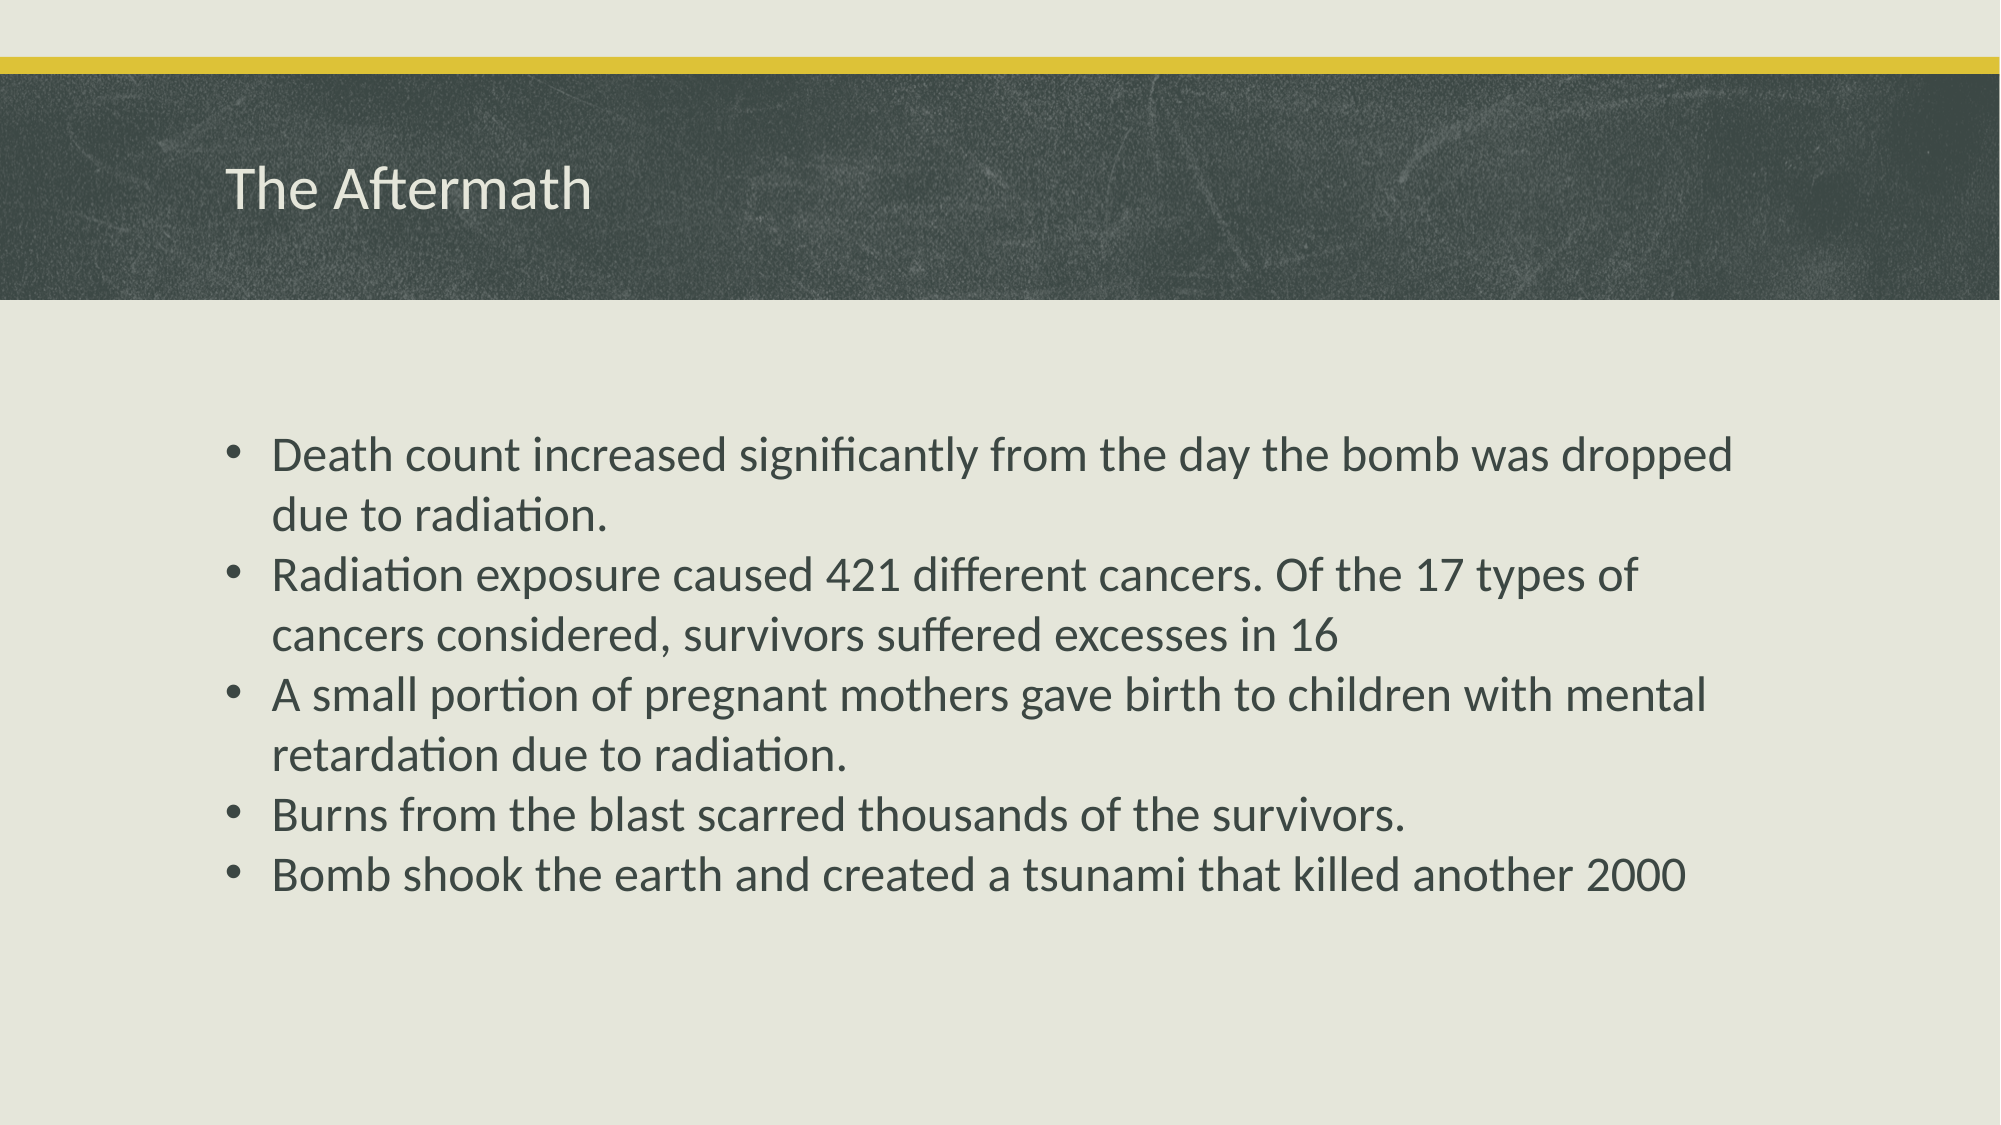

# The Aftermath
Death count increased significantly from the day the bomb was dropped due to radiation.
Radiation exposure caused 421 different cancers. Of the 17 types of cancers considered, survivors suffered excesses in 16
A small portion of pregnant mothers gave birth to children with mental retardation due to radiation.
Burns from the blast scarred thousands of the survivors.
Bomb shook the earth and created a tsunami that killed another 2000